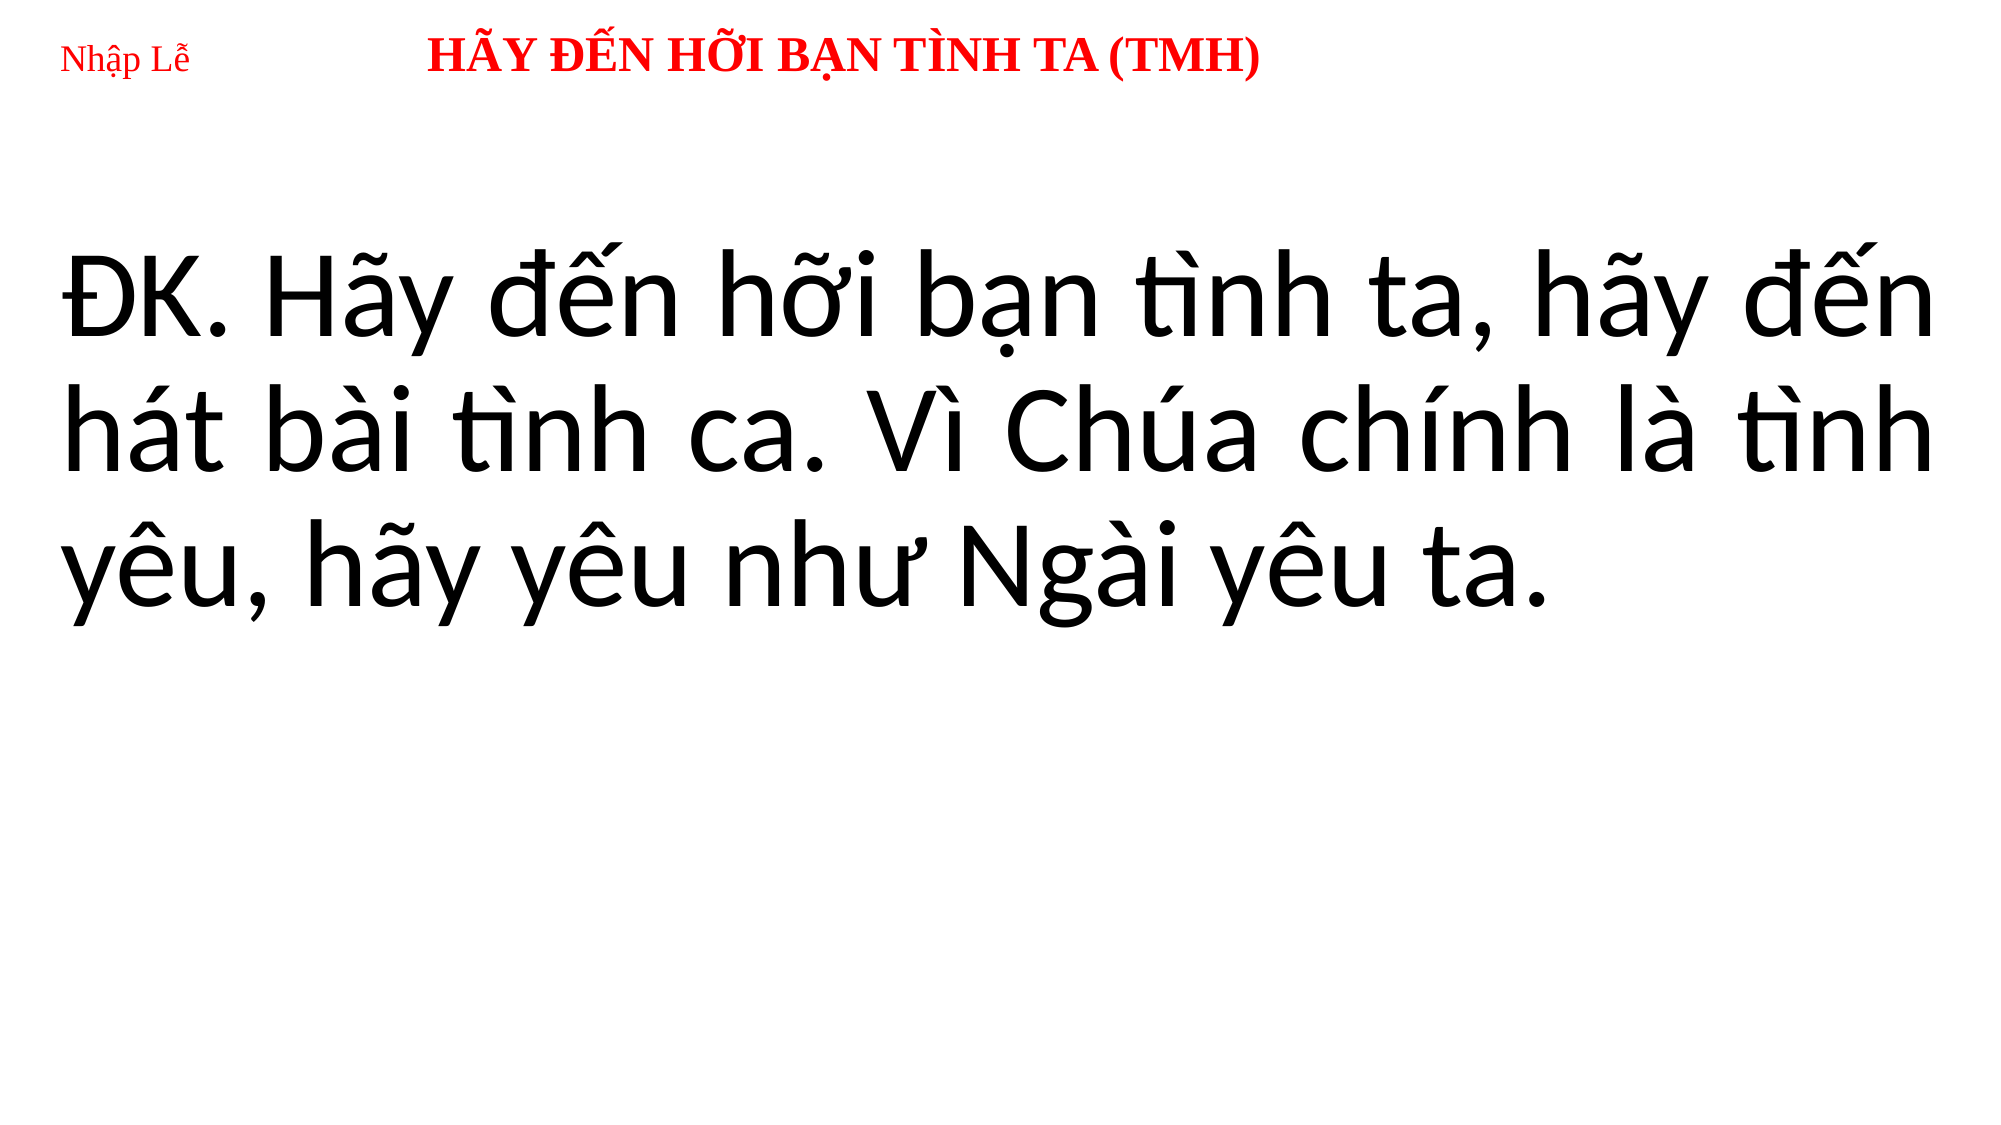

# Nhập Lễ                         HÃY ĐẾN HỠI BẠN TÌNH TA (TMH)
ĐK. Hãy đến hỡi bạn tình ta, hãy đến hát bài tình ca. Vì Chúa chính là tình yêu, hãy yêu như Ngài yêu ta.